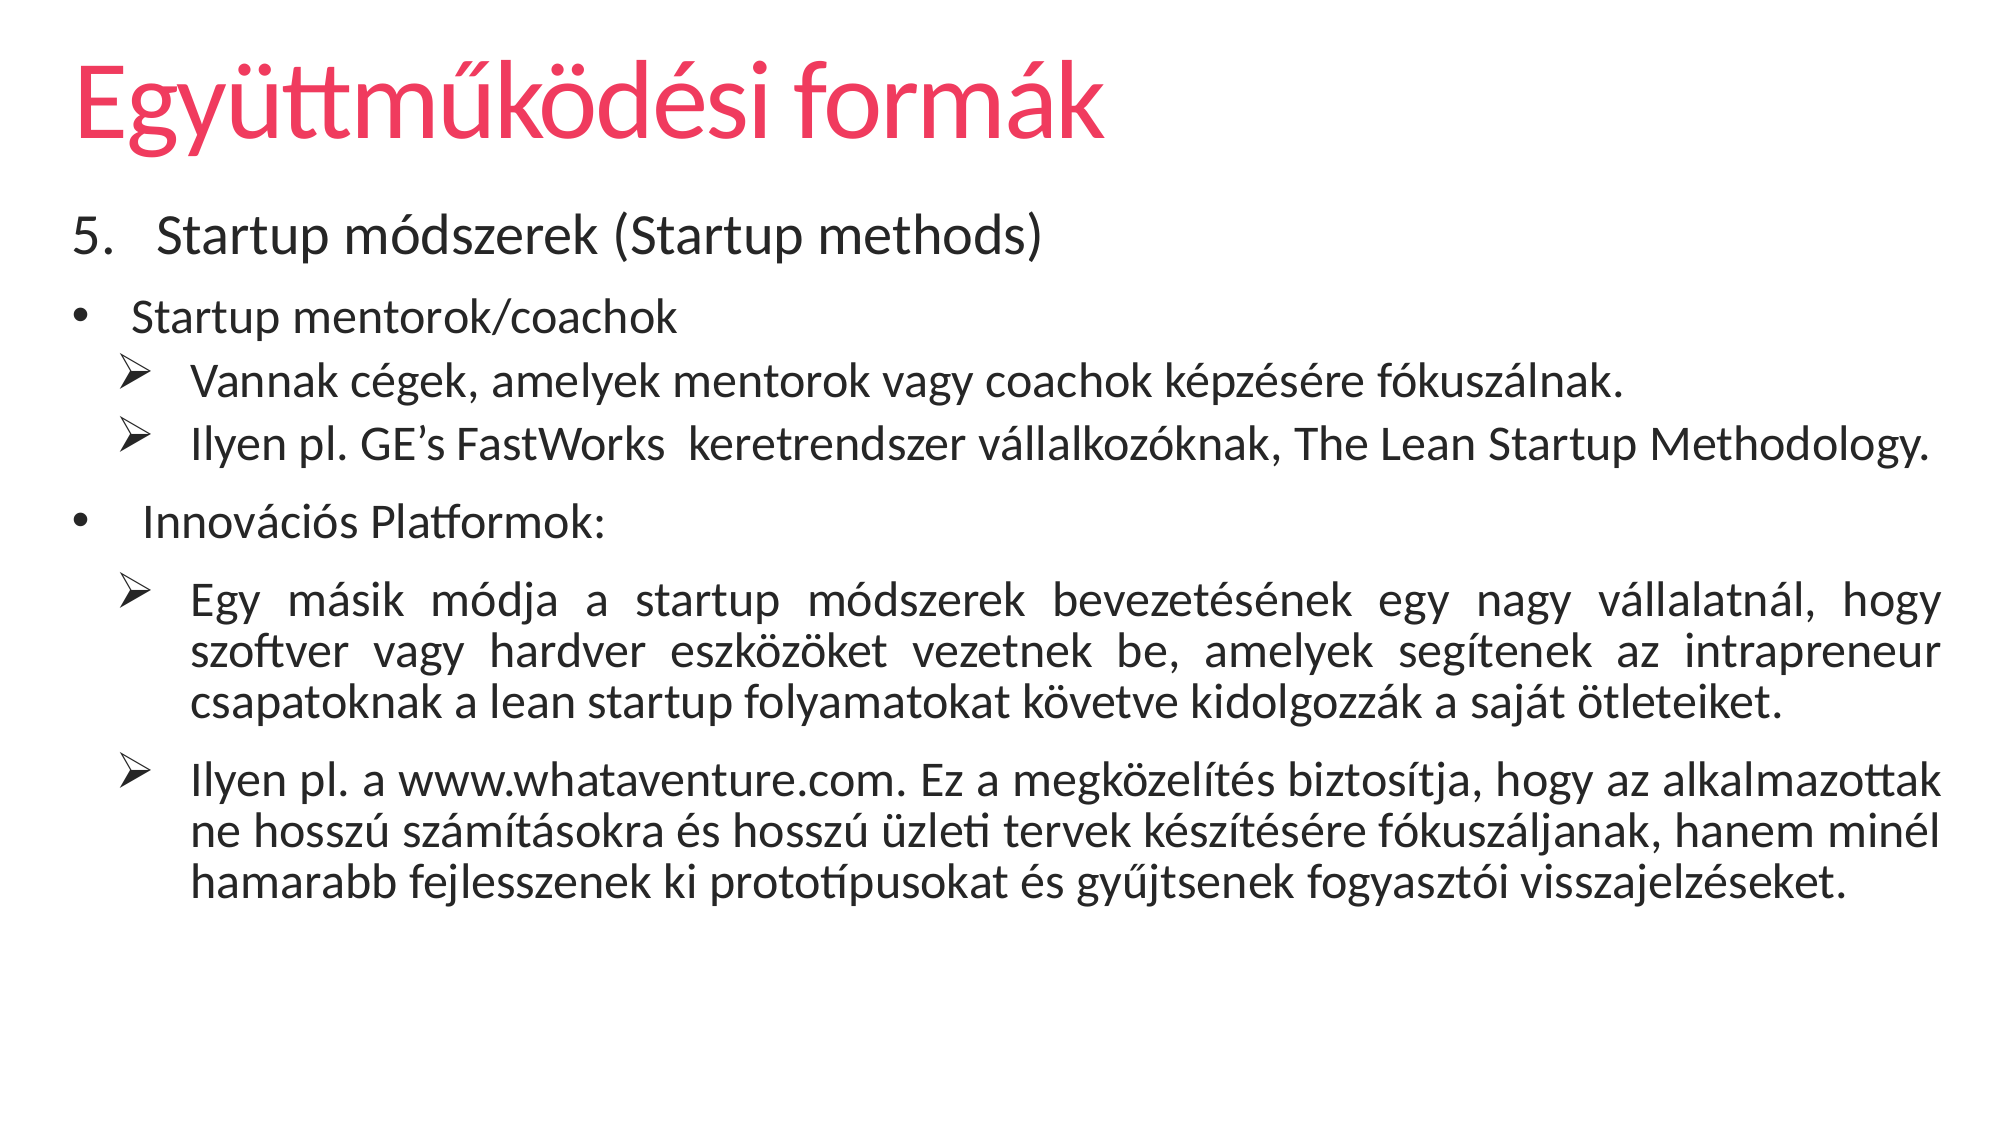

# Együttműködési formák
Startup módszerek (Startup methods)
Startup mentorok/coachok
Vannak cégek, amelyek mentorok vagy coachok képzésére fókuszálnak.
Ilyen pl. GE’s FastWorks  keretrendszer vállalkozóknak, The Lean Startup Methodology.
 Innovációs Platformok:
Egy másik módja a startup módszerek bevezetésének egy nagy vállalatnál, hogy szoftver vagy hardver eszközöket vezetnek be, amelyek segítenek az intrapreneur csapatoknak a lean startup folyamatokat követve kidolgozzák a saját ötleteiket.
Ilyen pl. a www.whataventure.com. Ez a megközelítés biztosítja, hogy az alkalmazottak ne hosszú számításokra és hosszú üzleti tervek készítésére fókuszáljanak, hanem minél hamarabb fejlesszenek ki prototípusokat és gyűjtsenek fogyasztói visszajelzéseket.